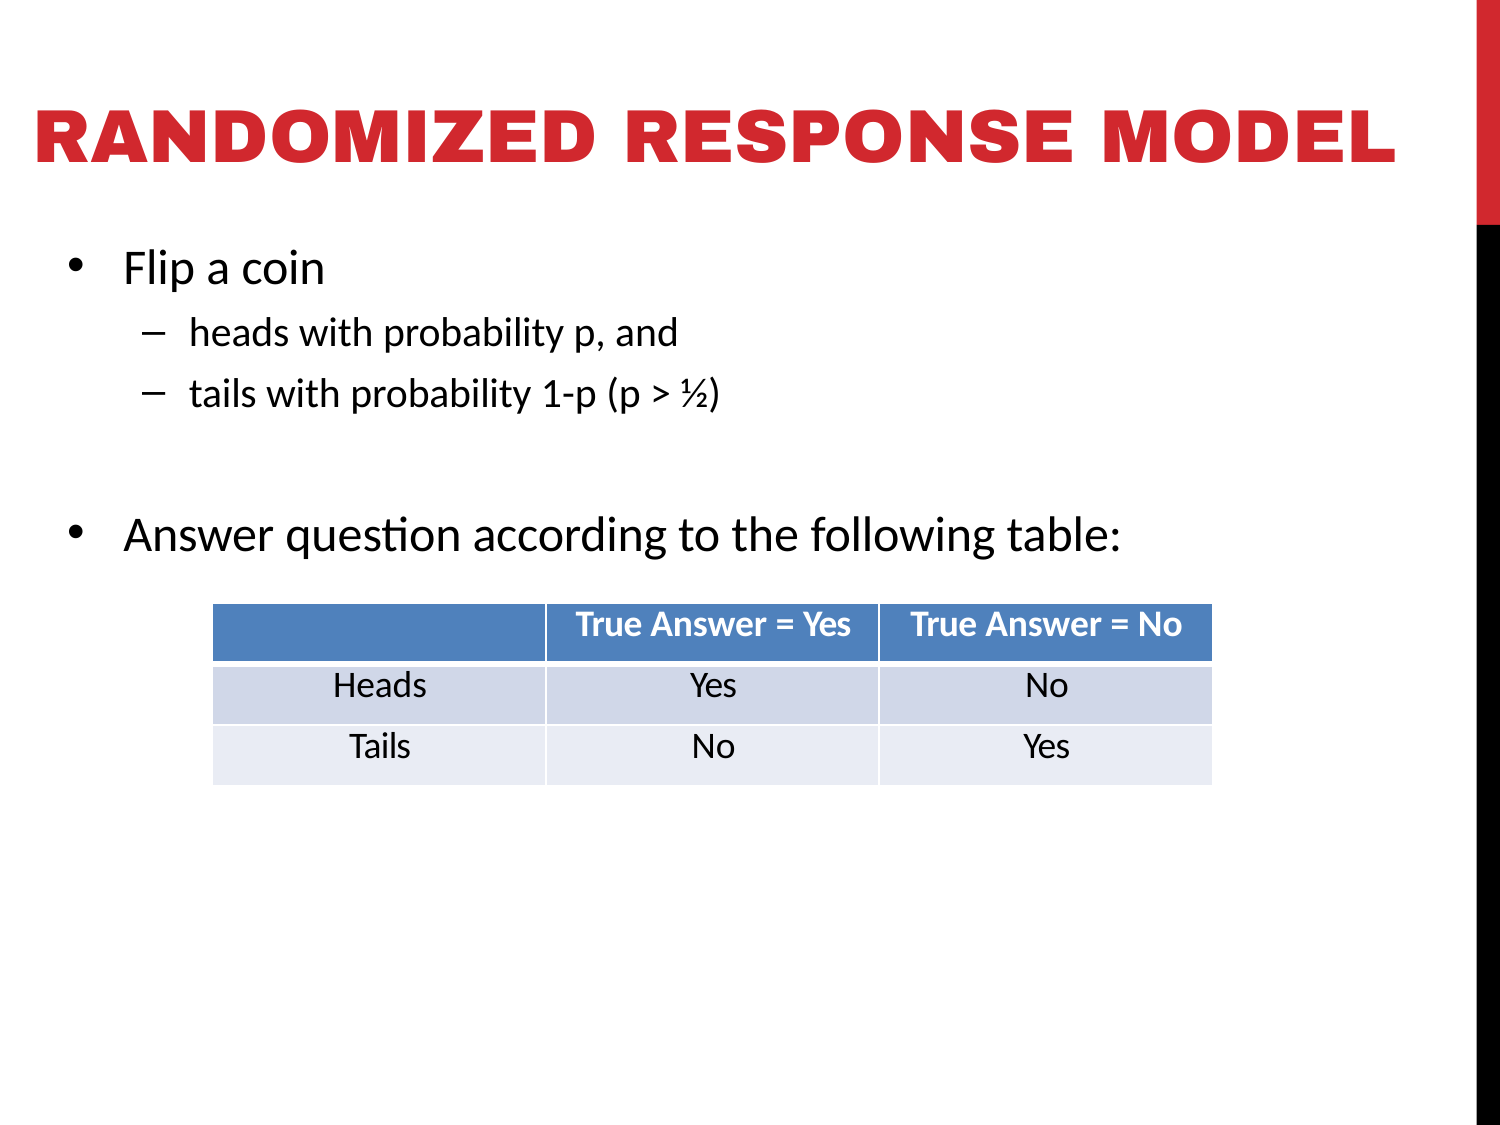

randomized Response Model
Flip a coin
heads with probability p, and
tails with probability 1-p (p > ½)

Answer question according to the following table:
|  | True Answer = Yes | True Answer = No |
| --- | --- | --- |
| Heads | Yes | No |
| Tails | No | Yes |